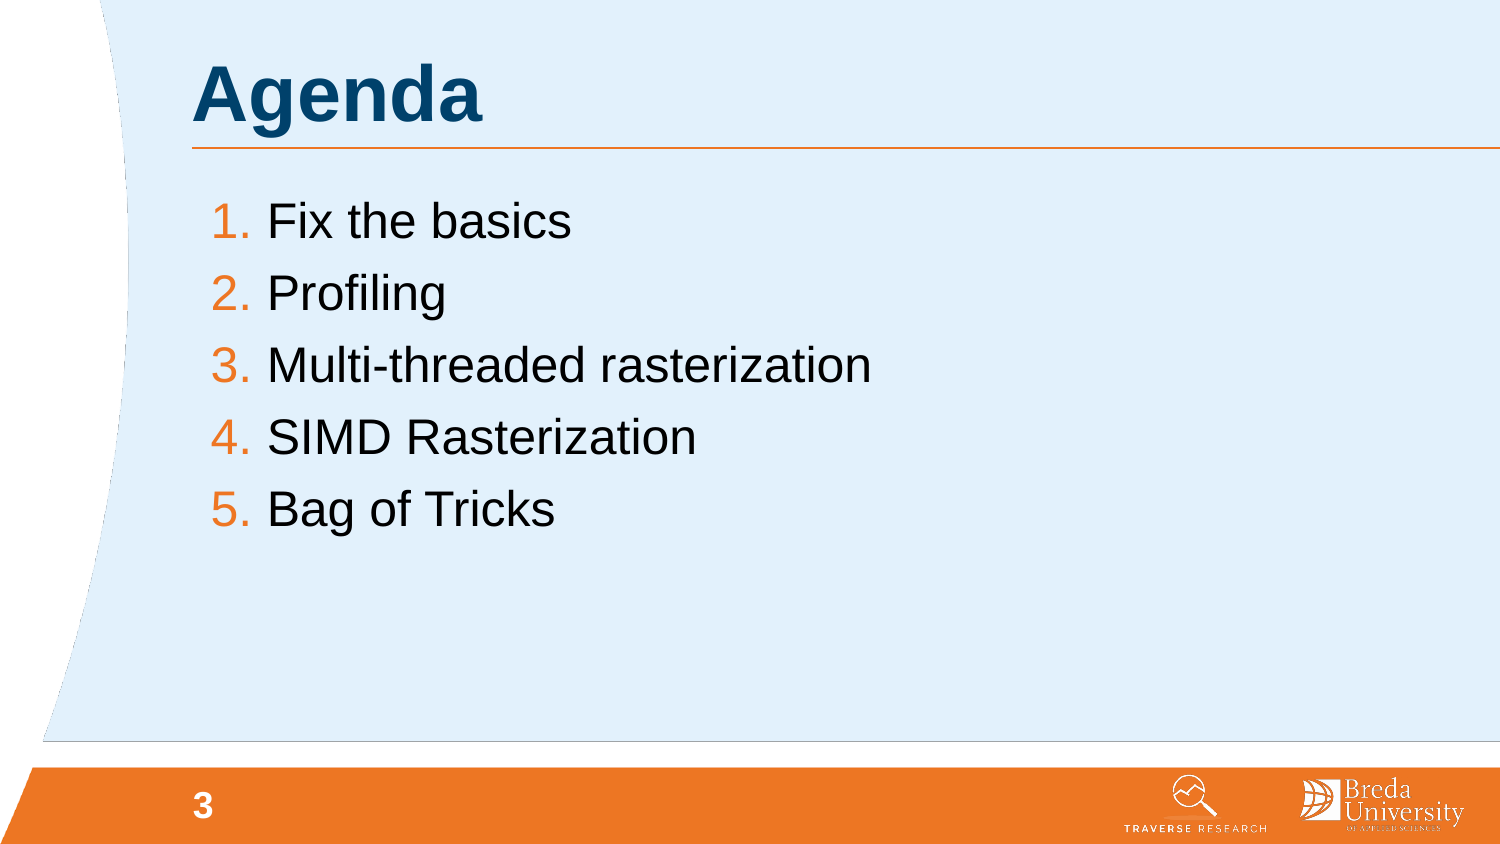

# Agenda
Fix the basics
Profiling
Multi-threaded rasterization
SIMD Rasterization
Bag of Tricks
3